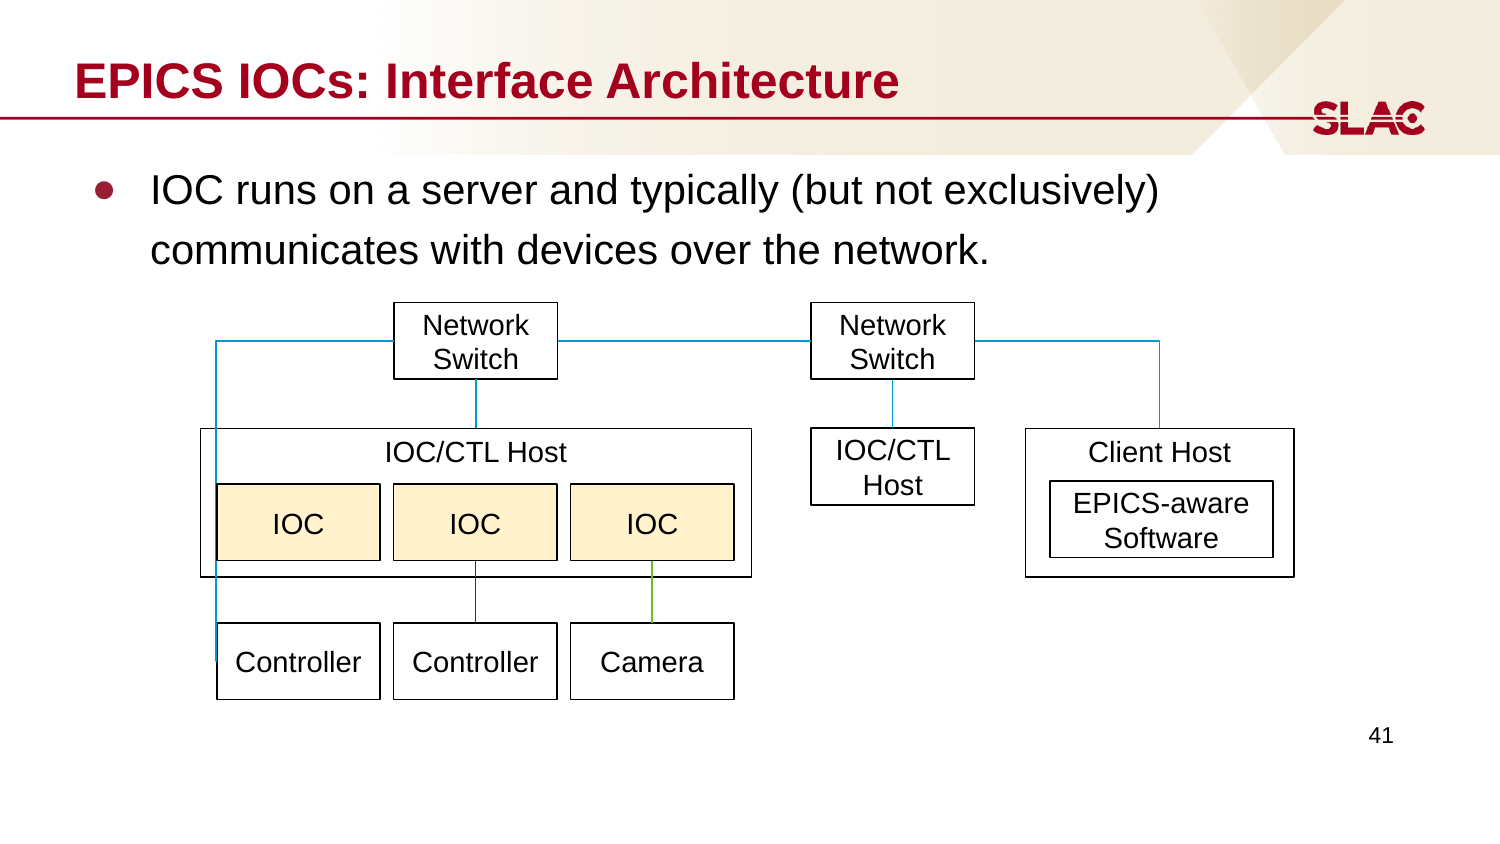

# EPICS IOCs: Interface Architecture
IOC runs on a server and typically (but not exclusively) communicates with devices over the network.

Network Switch
Network Switch
Client Host

IOC/CTL Host

IOC/CTL Host
EPICS-aware Software
IOC
IOC
IOC
Controller
Controller
Camera
41